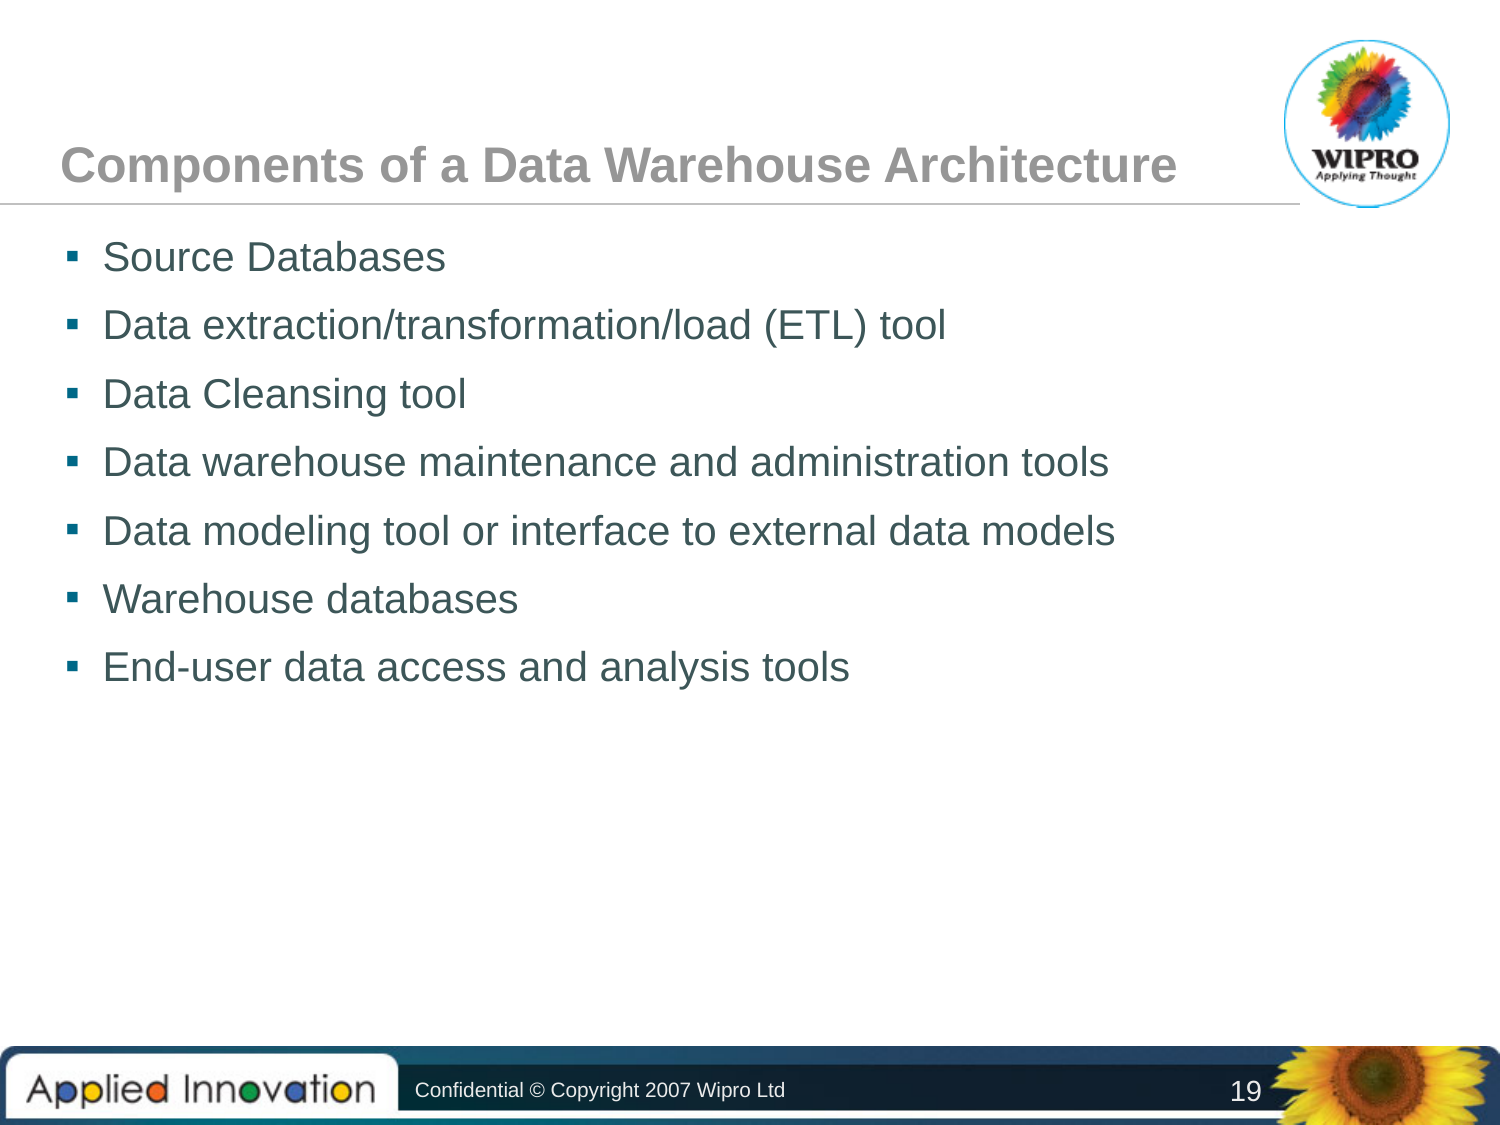

Components of a Data Warehouse Architecture
Source Databases
Data extraction/transformation/load (ETL) tool
Data Cleansing tool
Data warehouse maintenance and administration tools
Data modeling tool or interface to external data models
Warehouse databases
End-user data access and analysis tools
Confidential © Copyright 2007 Wipro Ltd